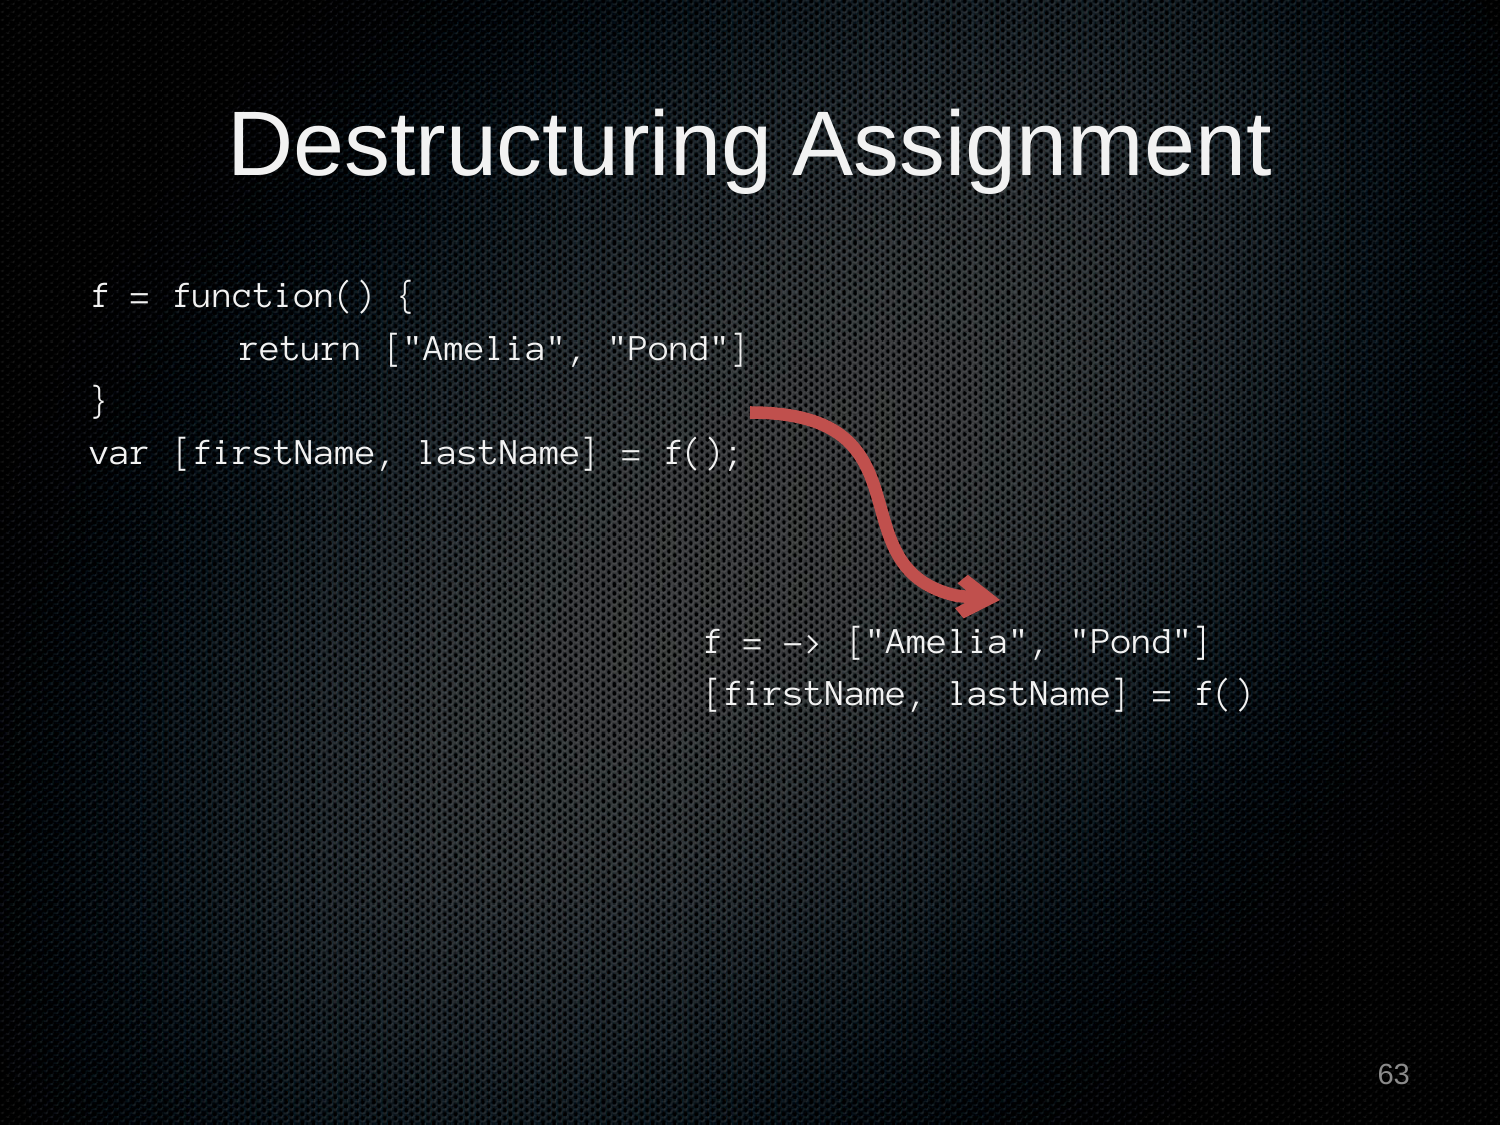

# Destructuring Assignment
f = function() {
	return ["Amelia", "Pond"]
}
var [firstName, lastName] = f();

f = -> ["Amelia", "Pond"]
[firstName, lastName] = f()
63